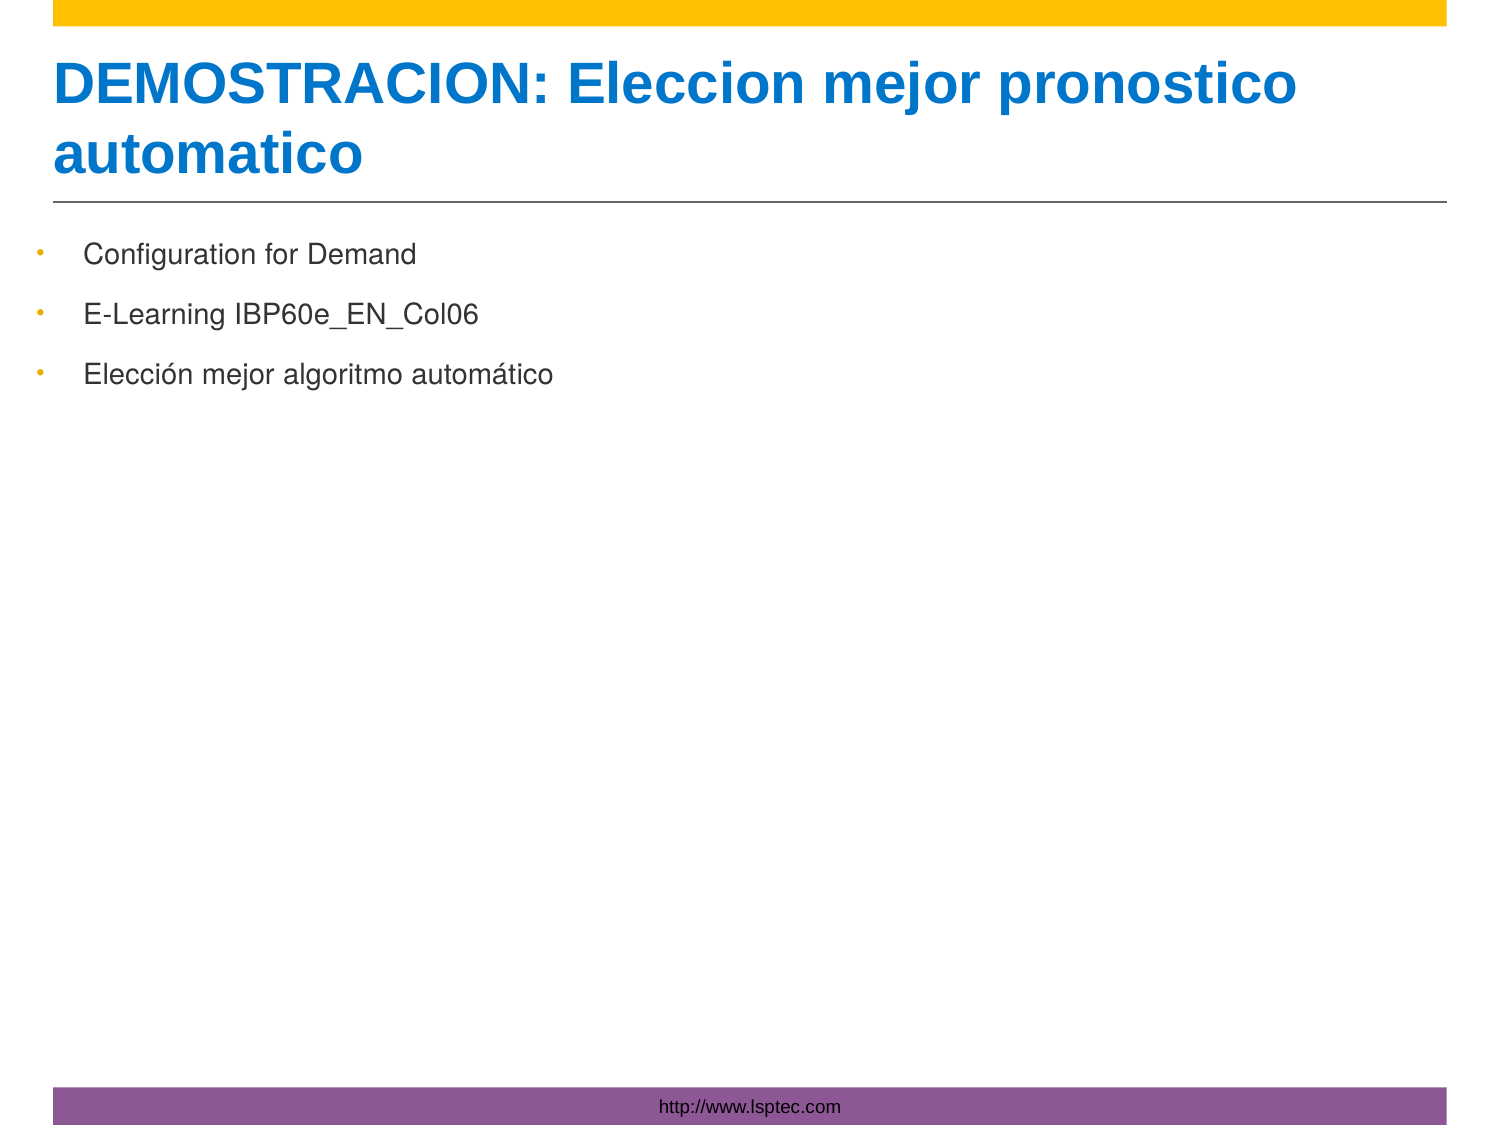

# DEMOSTRACION: Eleccion mejor pronostico automatico
Configuration for Demand
E-Learning IBP60e_EN_Col06
Elección mejor algoritmo automático